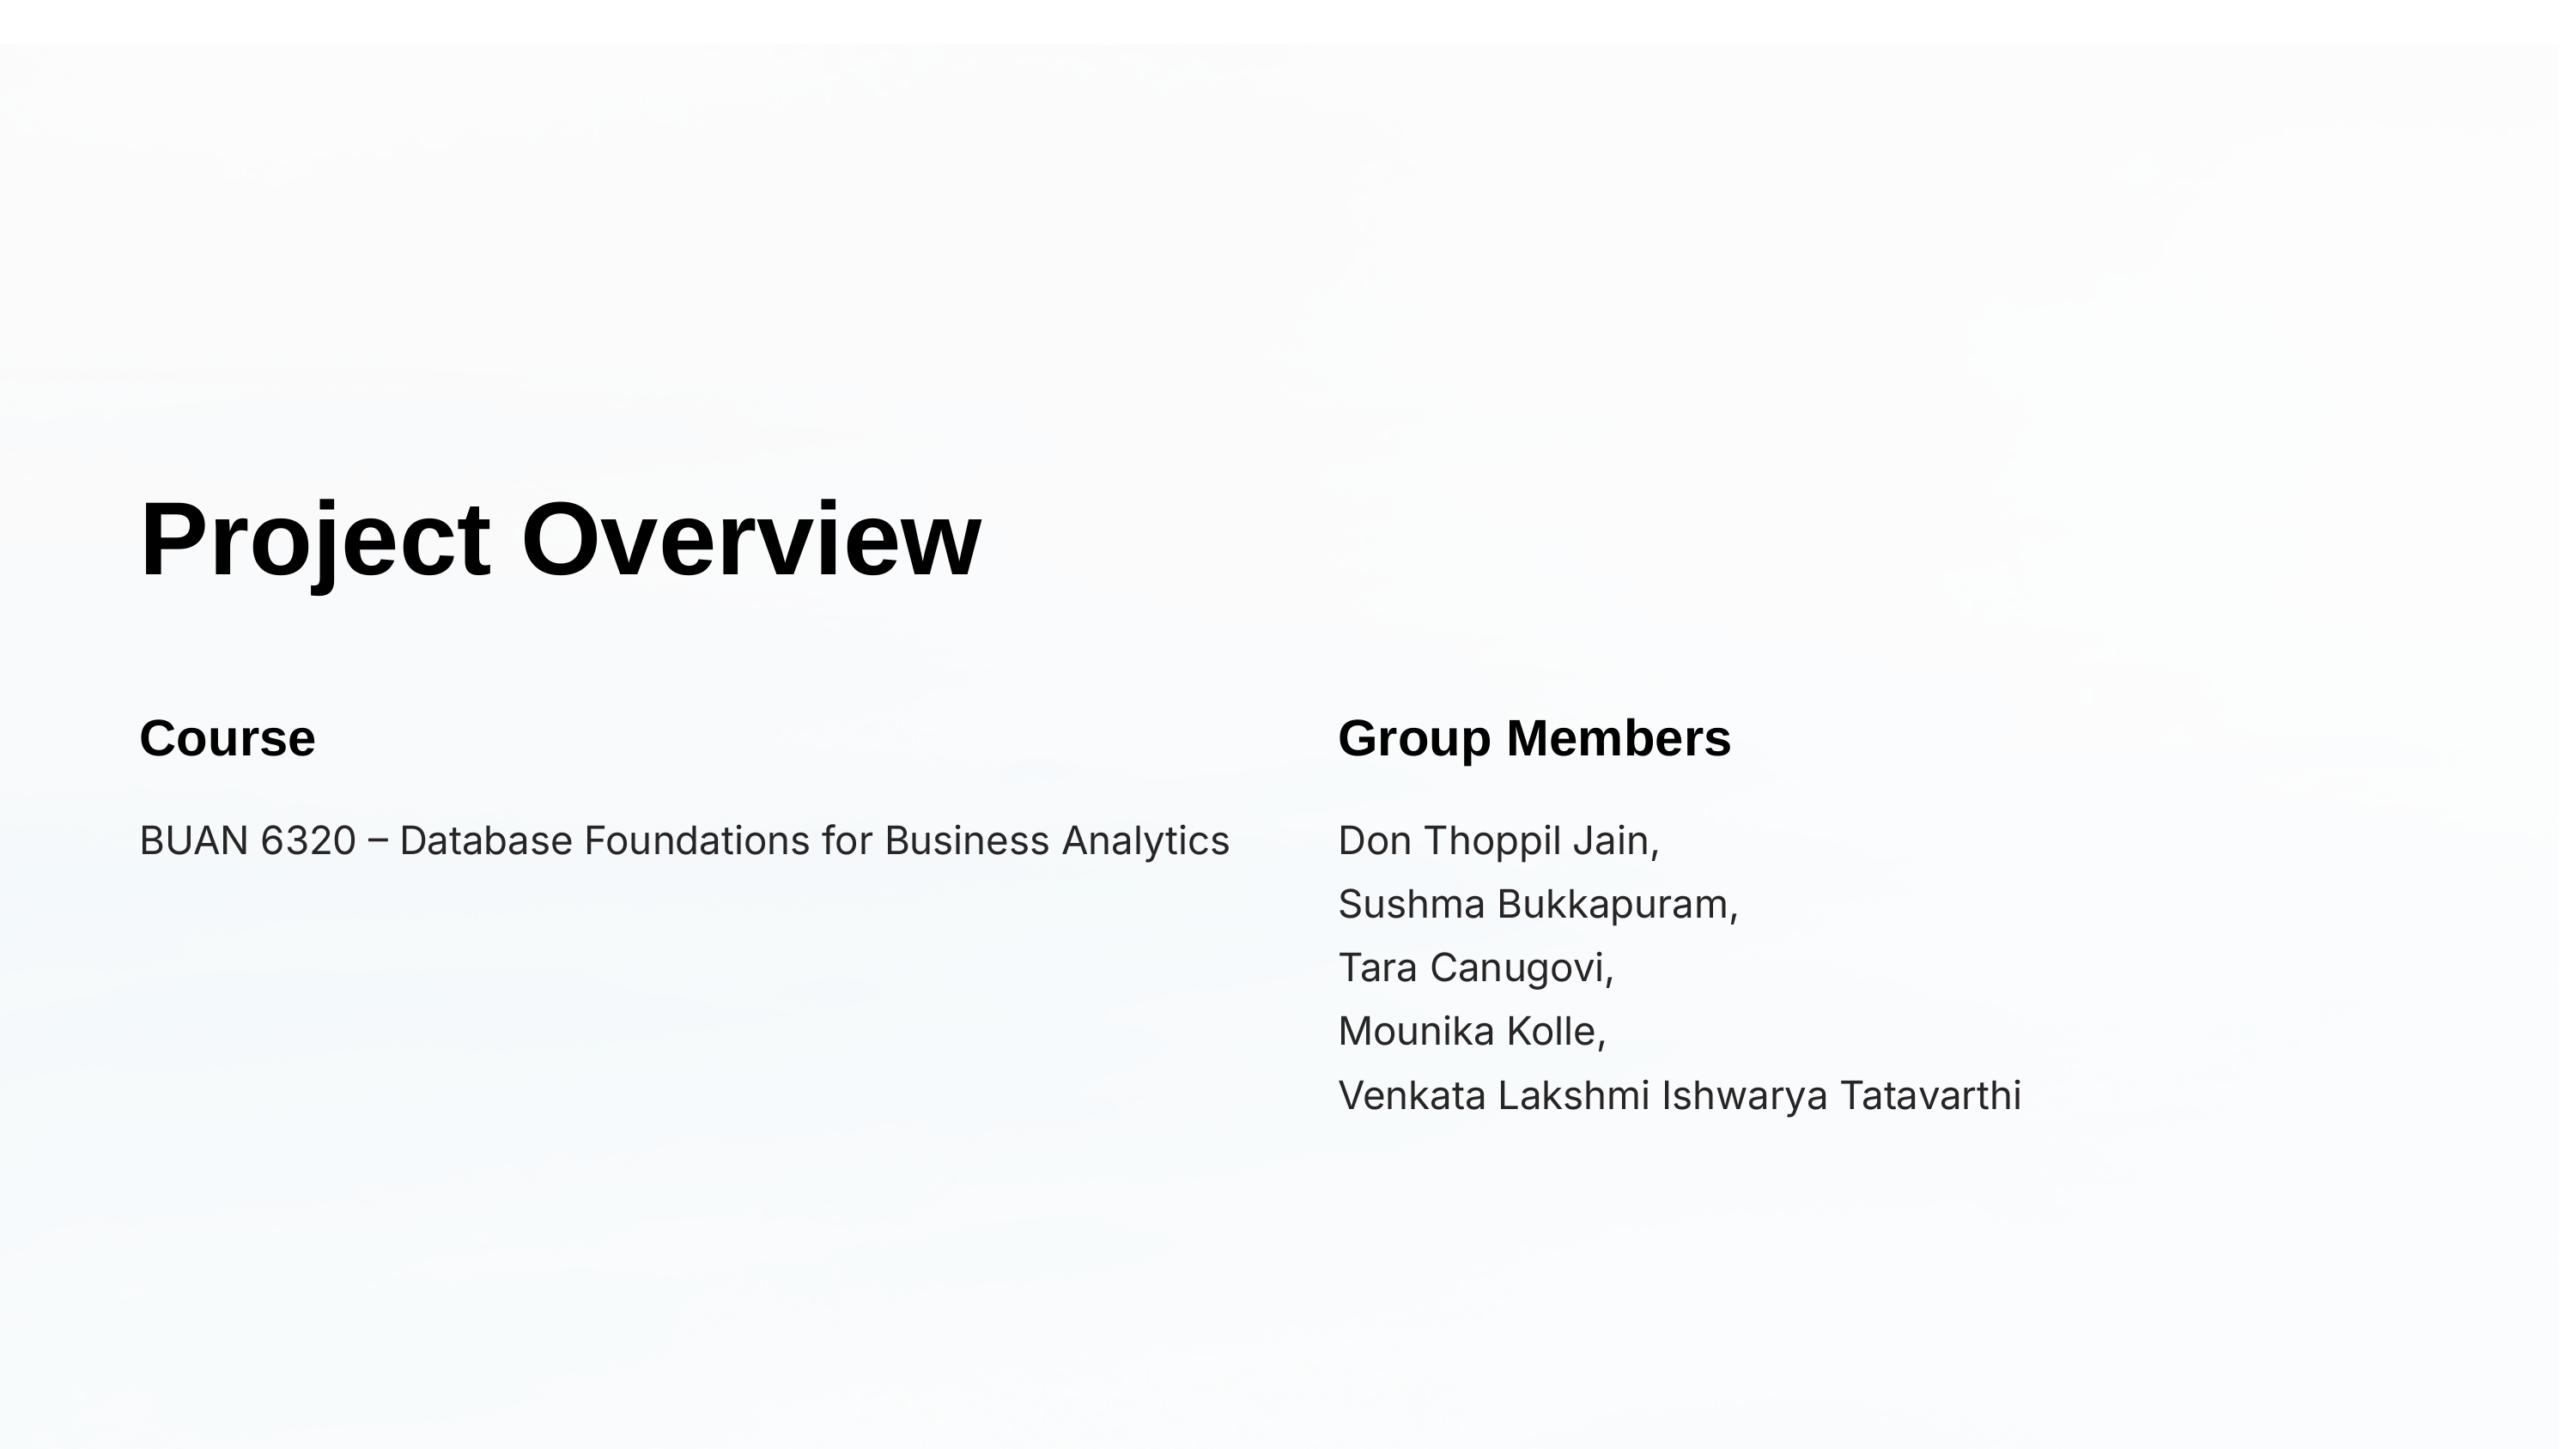

Project Overview
Course
Group Members
BUAN 6320 – Database Foundations for Business Analytics
Don Thoppil Jain,
Sushma Bukkapuram,
Tara Canugovi,
Mounika Kolle,
Venkata Lakshmi Ishwarya Tatavarthi